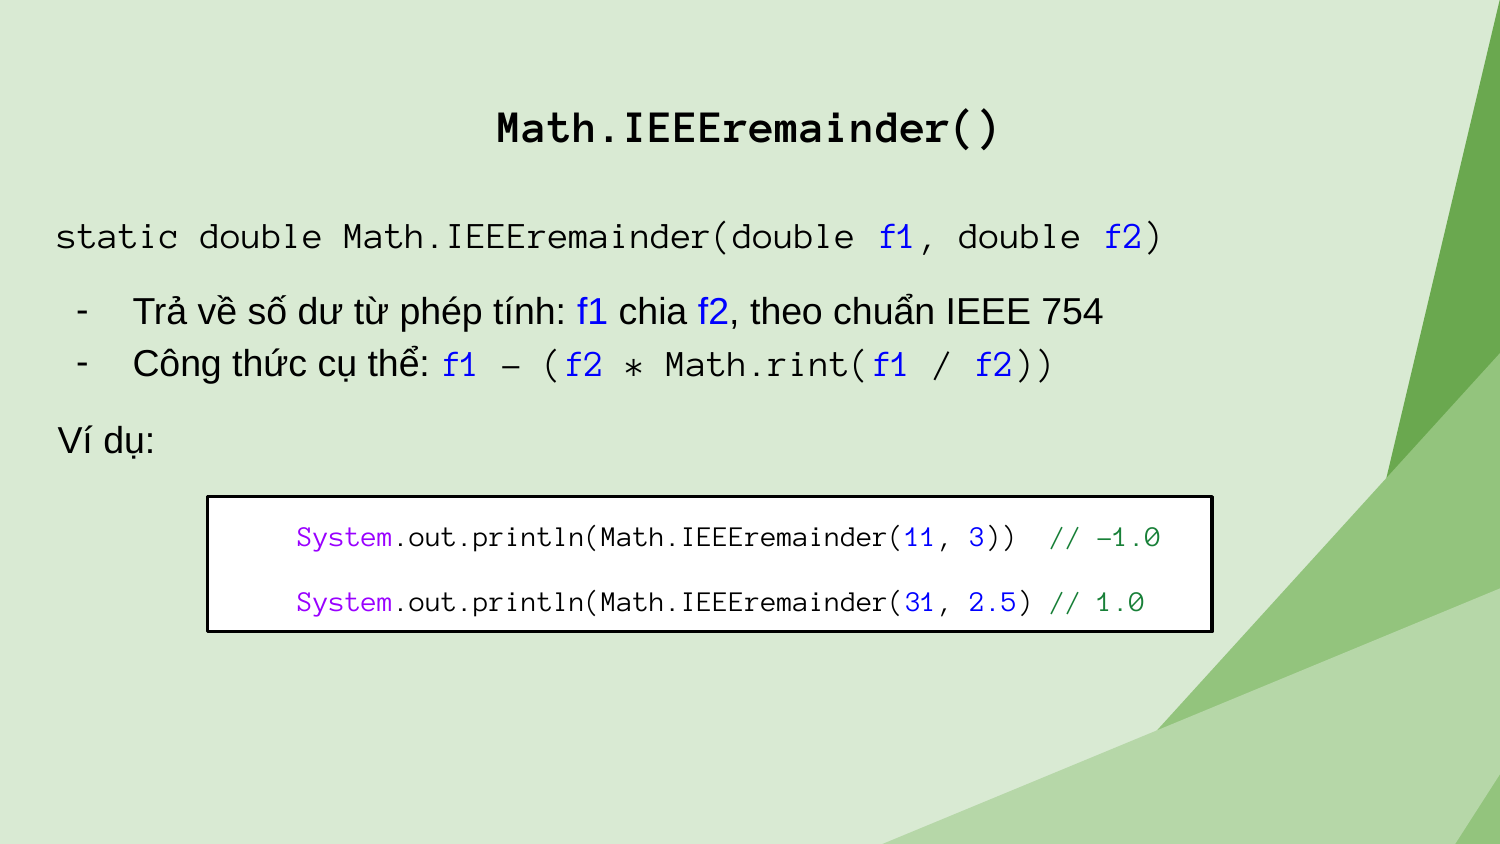

# Math.IEEEremainder()
static double Math.IEEEremainder(double f1, double f2)
Trả về số dư từ phép tính: f1 chia f2, theo chuẩn IEEE 754
Công thức cụ thể: f1 - (f2 * Math.rint(f1 / f2))
Ví dụ:
System.out.println(Math.IEEEremainder(11, 3))  // -1.0
System.out.println(Math.IEEEremainder(31, 2.5) // 1.0